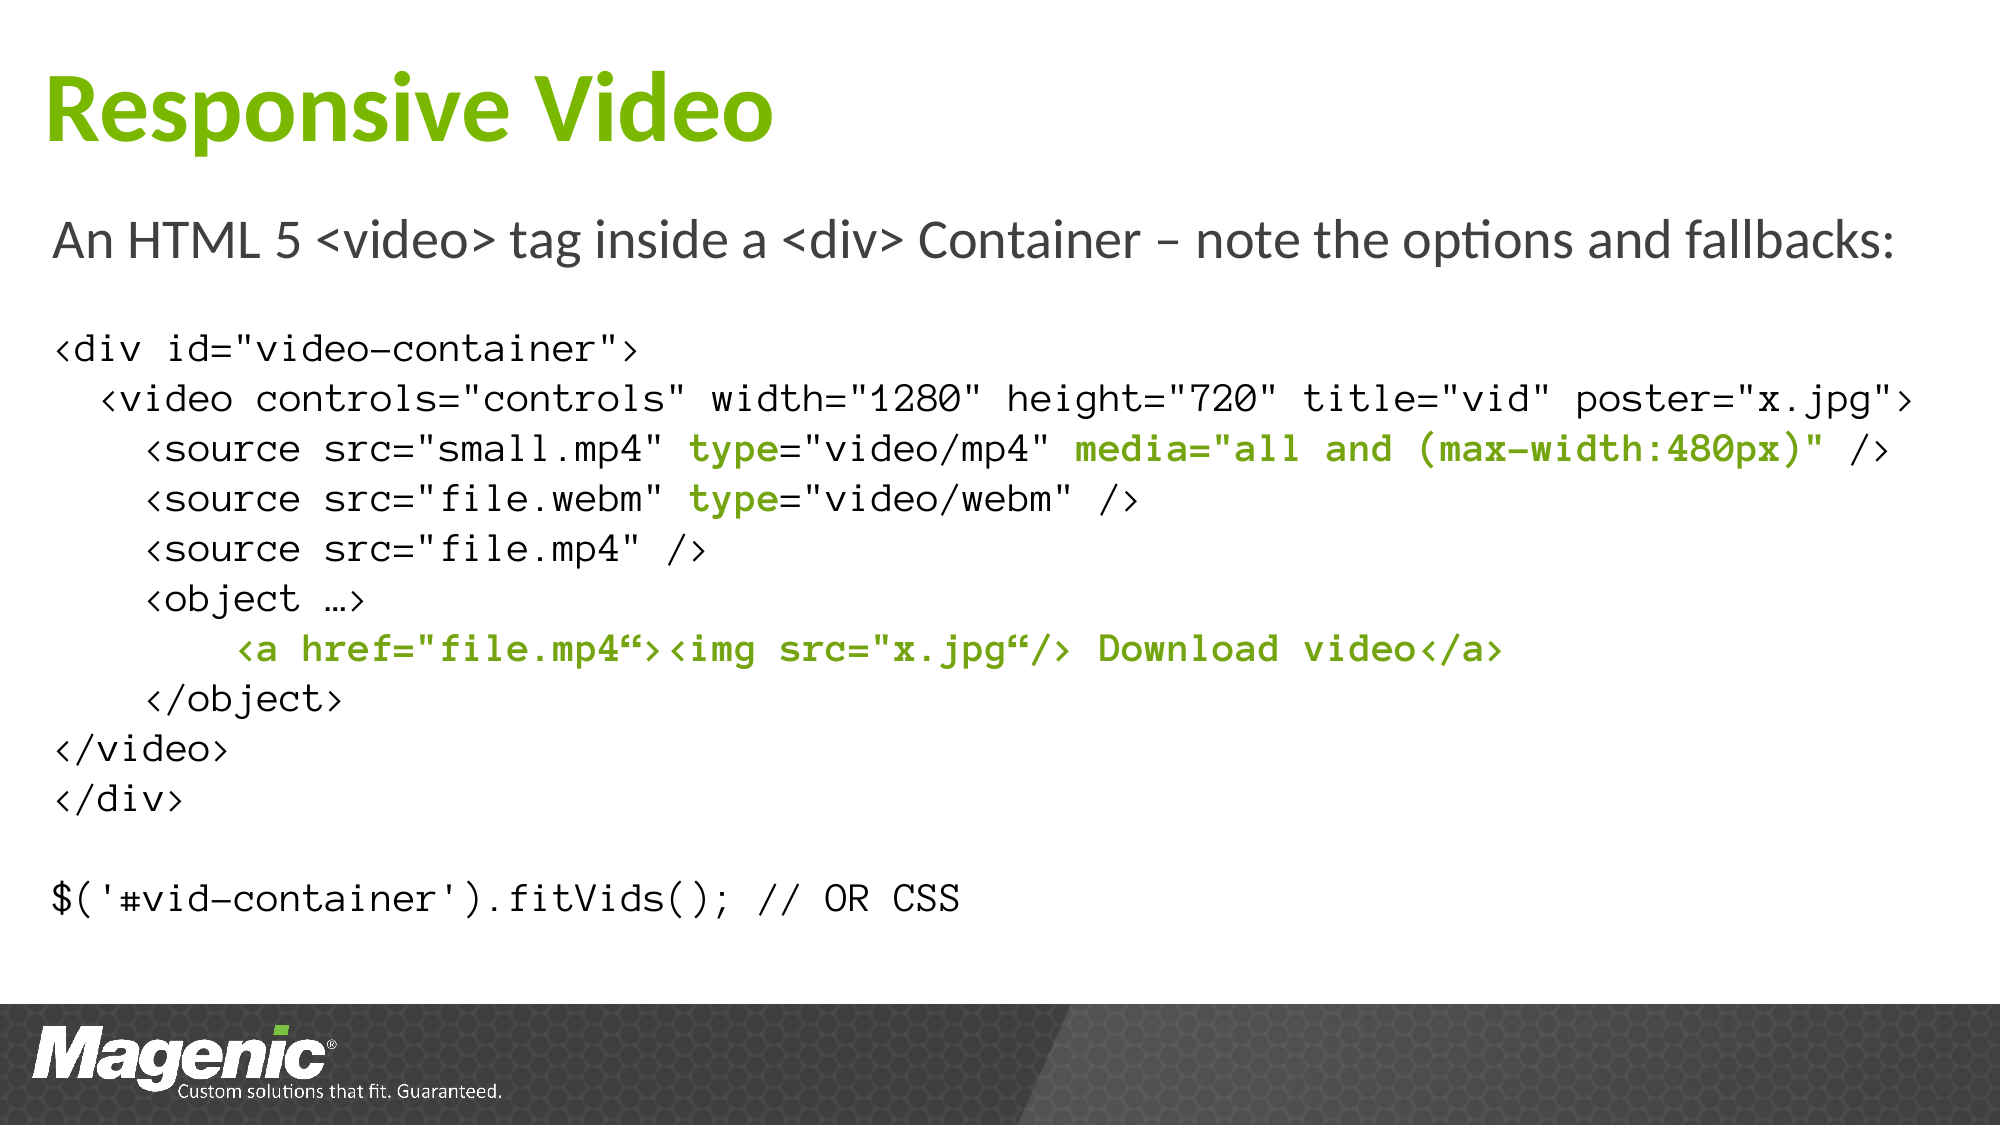

# Responsive Video
An HTML 5 <video> tag inside a <div> Container – note the options and fallbacks:

<div id="video-container">
  <video controls="controls" width="1280" height="720" title="vid" poster="x.jpg">
    <source src="small.mp4" type="video/mp4" media="all and (max-width:480px)" />
    <source src="file.webm" type="video/webm" />
    <source src="file.mp4" />
    <object …>
        <a href="file.mp4“><img src="x.jpg“/> Download video</a>
    </object>
</video>
</div>

$('#vid-container').fitVids(); // OR CSS